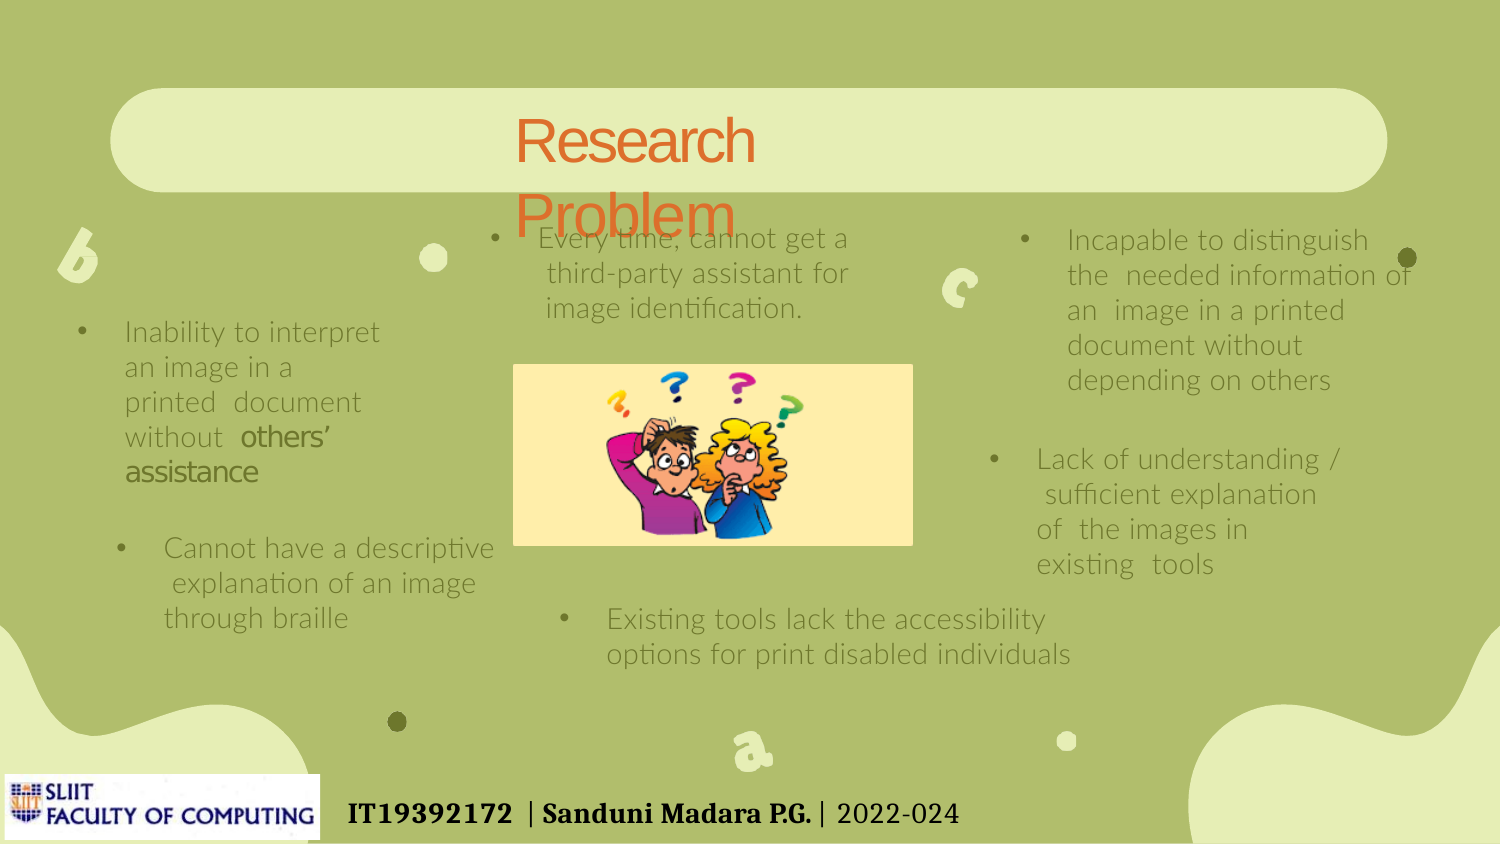

# Research Problem
Every time, cannot get a  third-party assistant for  image identification.
Incapable to distinguish the  needed information of an  image in a printed  document without  depending on others

Inability to interpret  an image in a printed  document without  others’ assistance

Lack of understanding /  sufficient explanation of  the images in existing  tools
Cannot have a descriptive  explanation of an image  through braille
Existing tools lack the accessibility
options for print disabled individuals

IT19392172 | Sanduni Madara P.G. | 2022-024